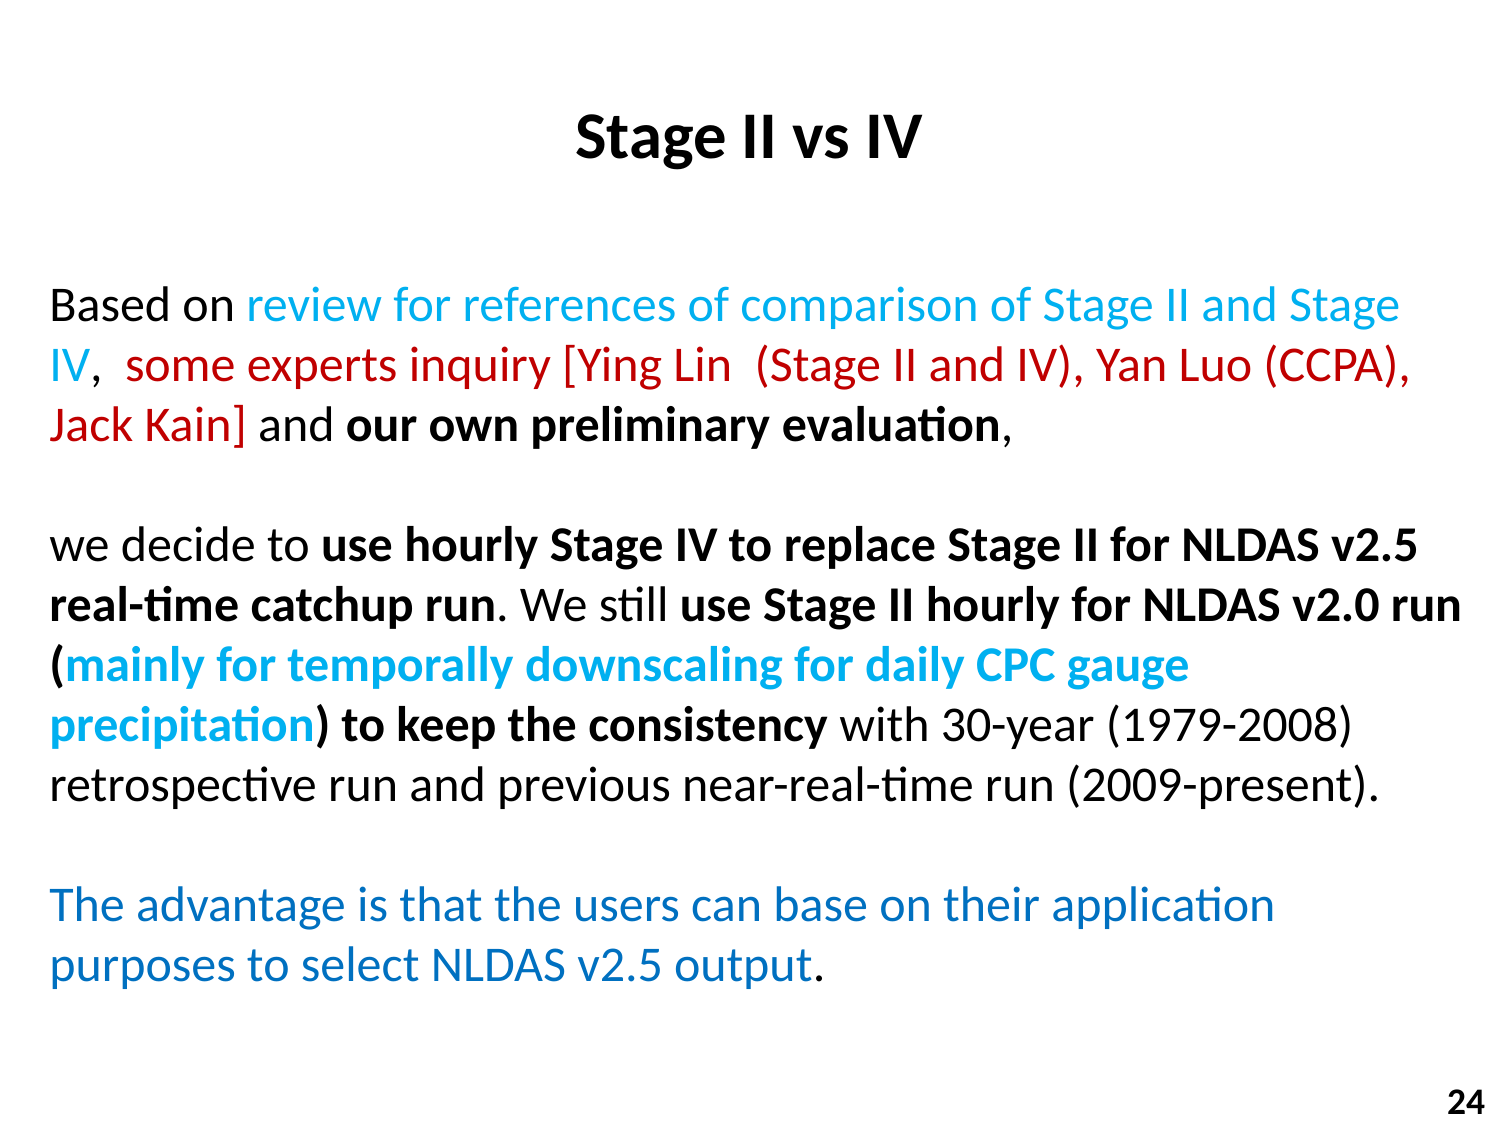

Stage II vs IV
Based on review for references of comparison of Stage II and Stage IV,  some experts inquiry [Ying Lin  (Stage II and IV), Yan Luo (CCPA), Jack Kain] and our own preliminary evaluation,

we decide to use hourly Stage IV to replace Stage II for NLDAS v2.5 real-time catchup run. We still use Stage II hourly for NLDAS v2.0 run (mainly for temporally downscaling for daily CPC gauge precipitation) to keep the consistency with 30-year (1979-2008) retrospective run and previous near-real-time run (2009-present).

The advantage is that the users can base on their application purposes to select NLDAS v2.5 output.
24